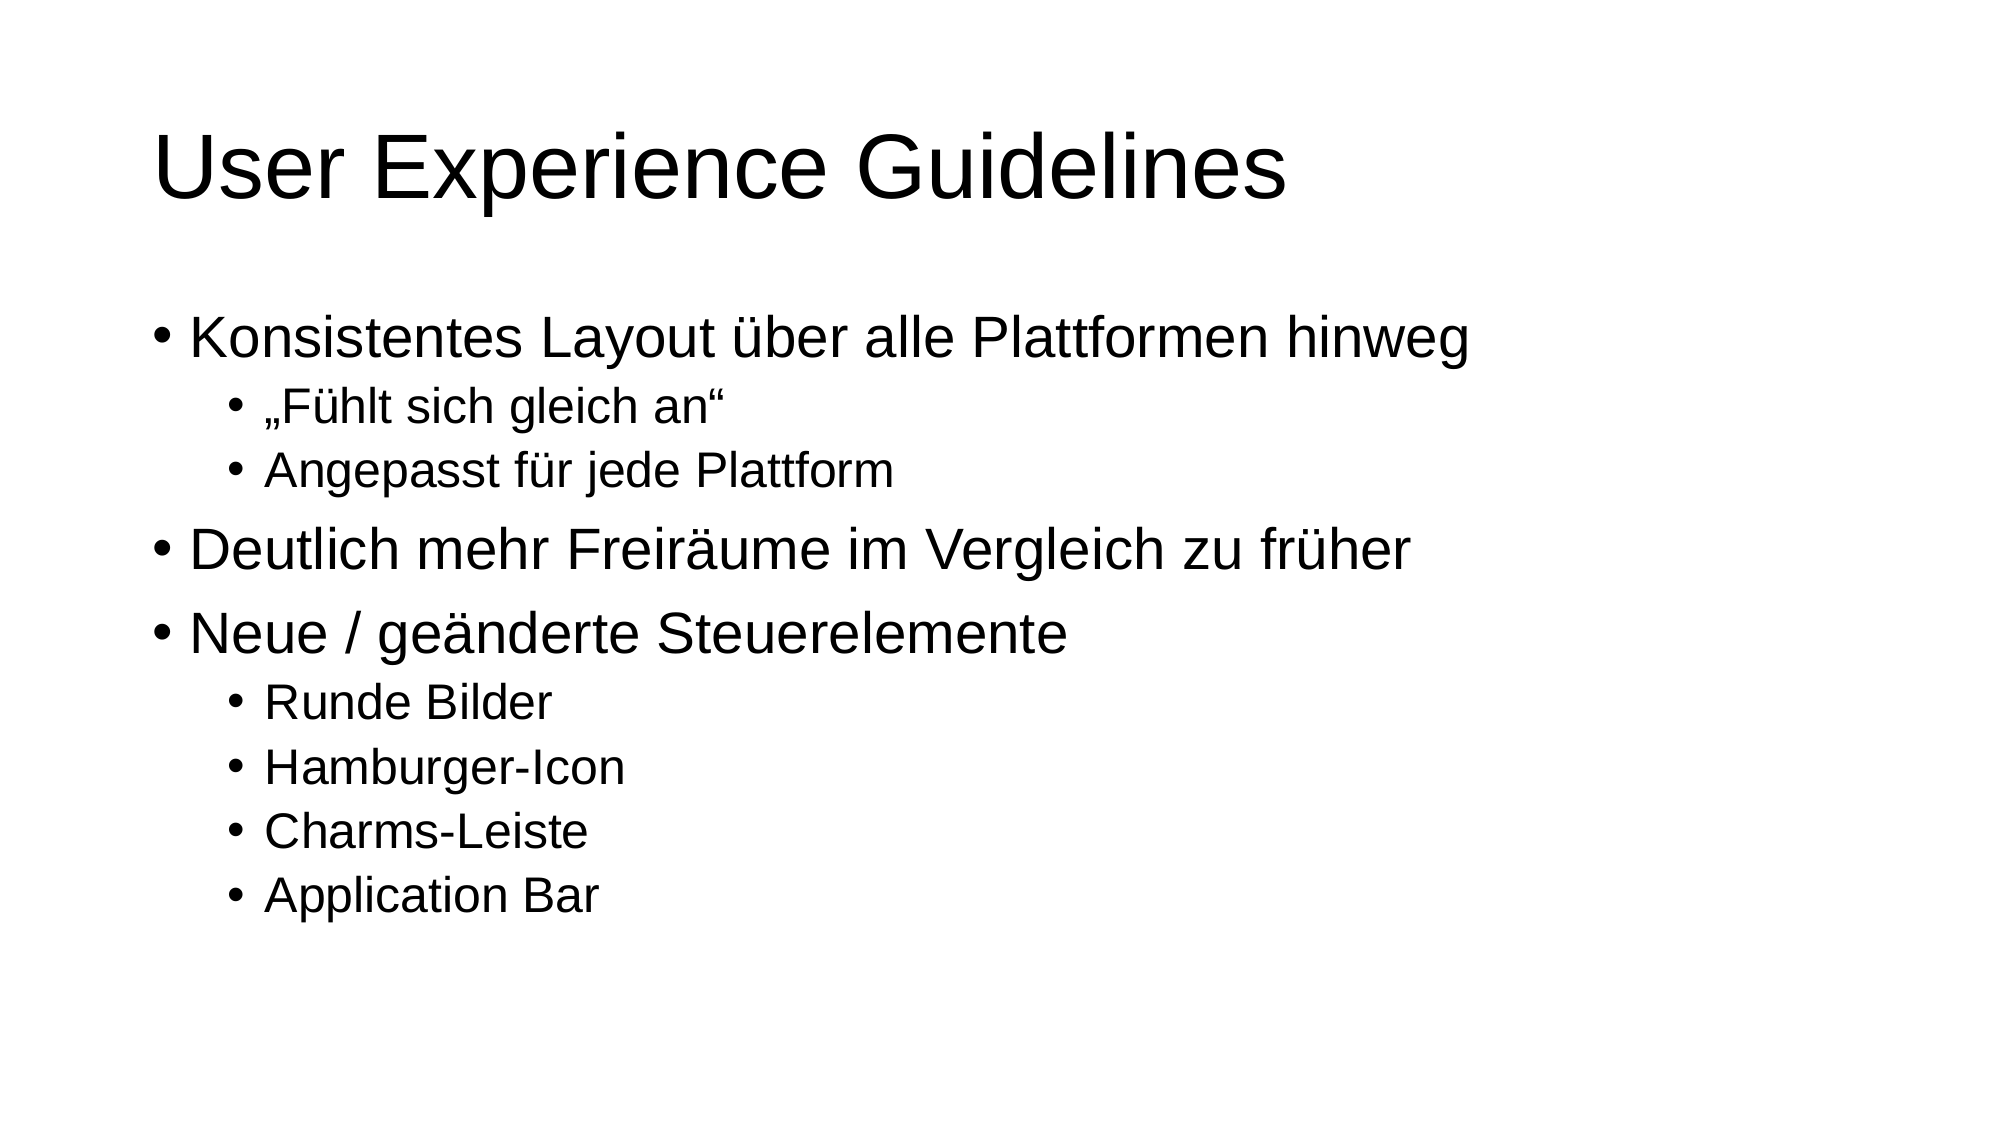

# User Experience Guidelines
Konsistentes Layout über alle Plattformen hinweg
„Fühlt sich gleich an“
Angepasst für jede Plattform
Deutlich mehr Freiräume im Vergleich zu früher
Neue / geänderte Steuerelemente
Runde Bilder
Hamburger-Icon
Charms-Leiste
Application Bar